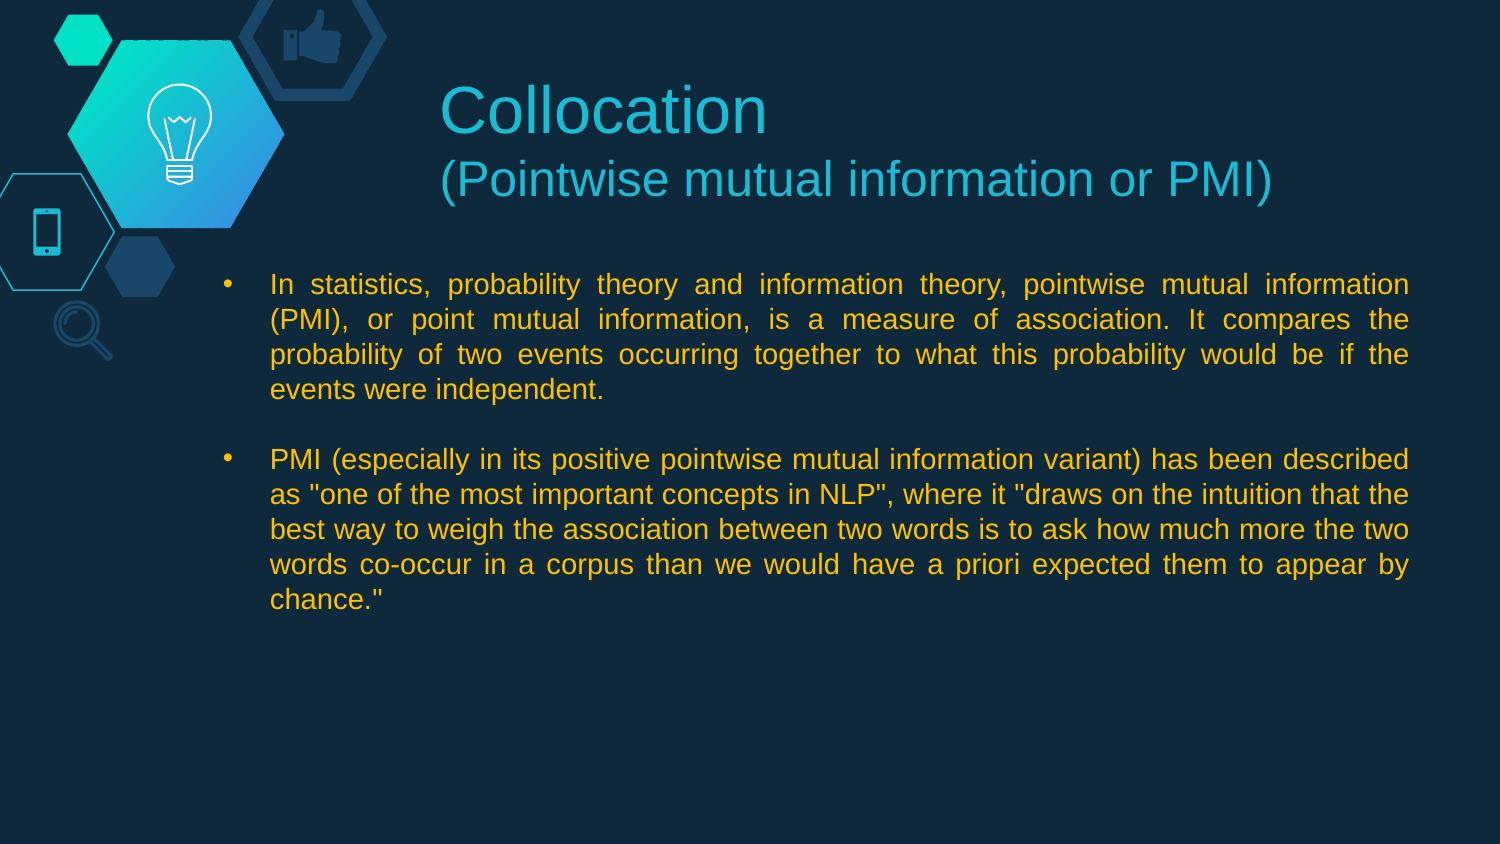

# Collocation (Pointwise mutual information or PMI)
In statistics, probability theory and information theory, pointwise mutual information (PMI), or point mutual information, is a measure of association. It compares the probability of two events occurring together to what this probability would be if the events were independent.

PMI (especially in its positive pointwise mutual information variant) has been described as "one of the most important concepts in NLP", where it "draws on the intuition that the best way to weigh the association between two words is to ask how much more the two words co-occur in a corpus than we would have a priori expected them to appear by chance."